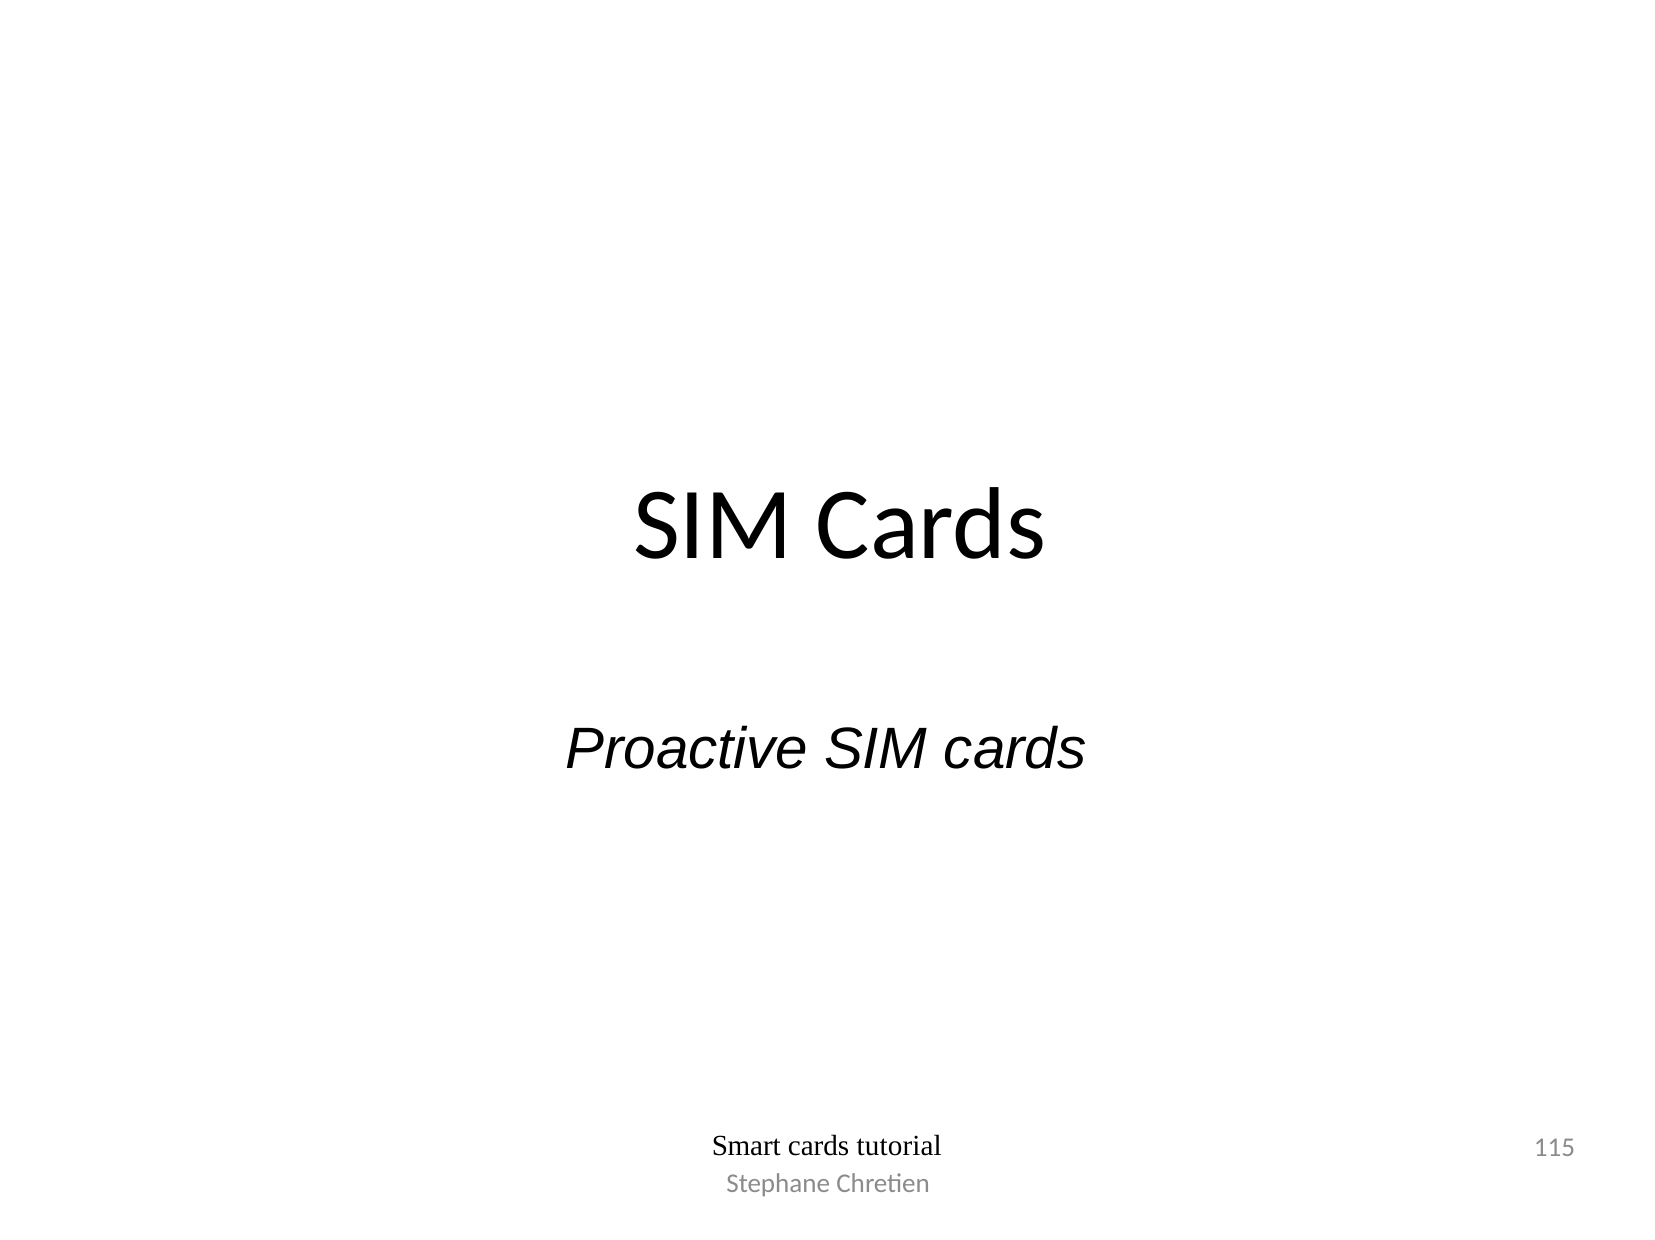

# SIM Cards
Proactive SIM cards
115
Smart cards tutorial
Stephane Chretien